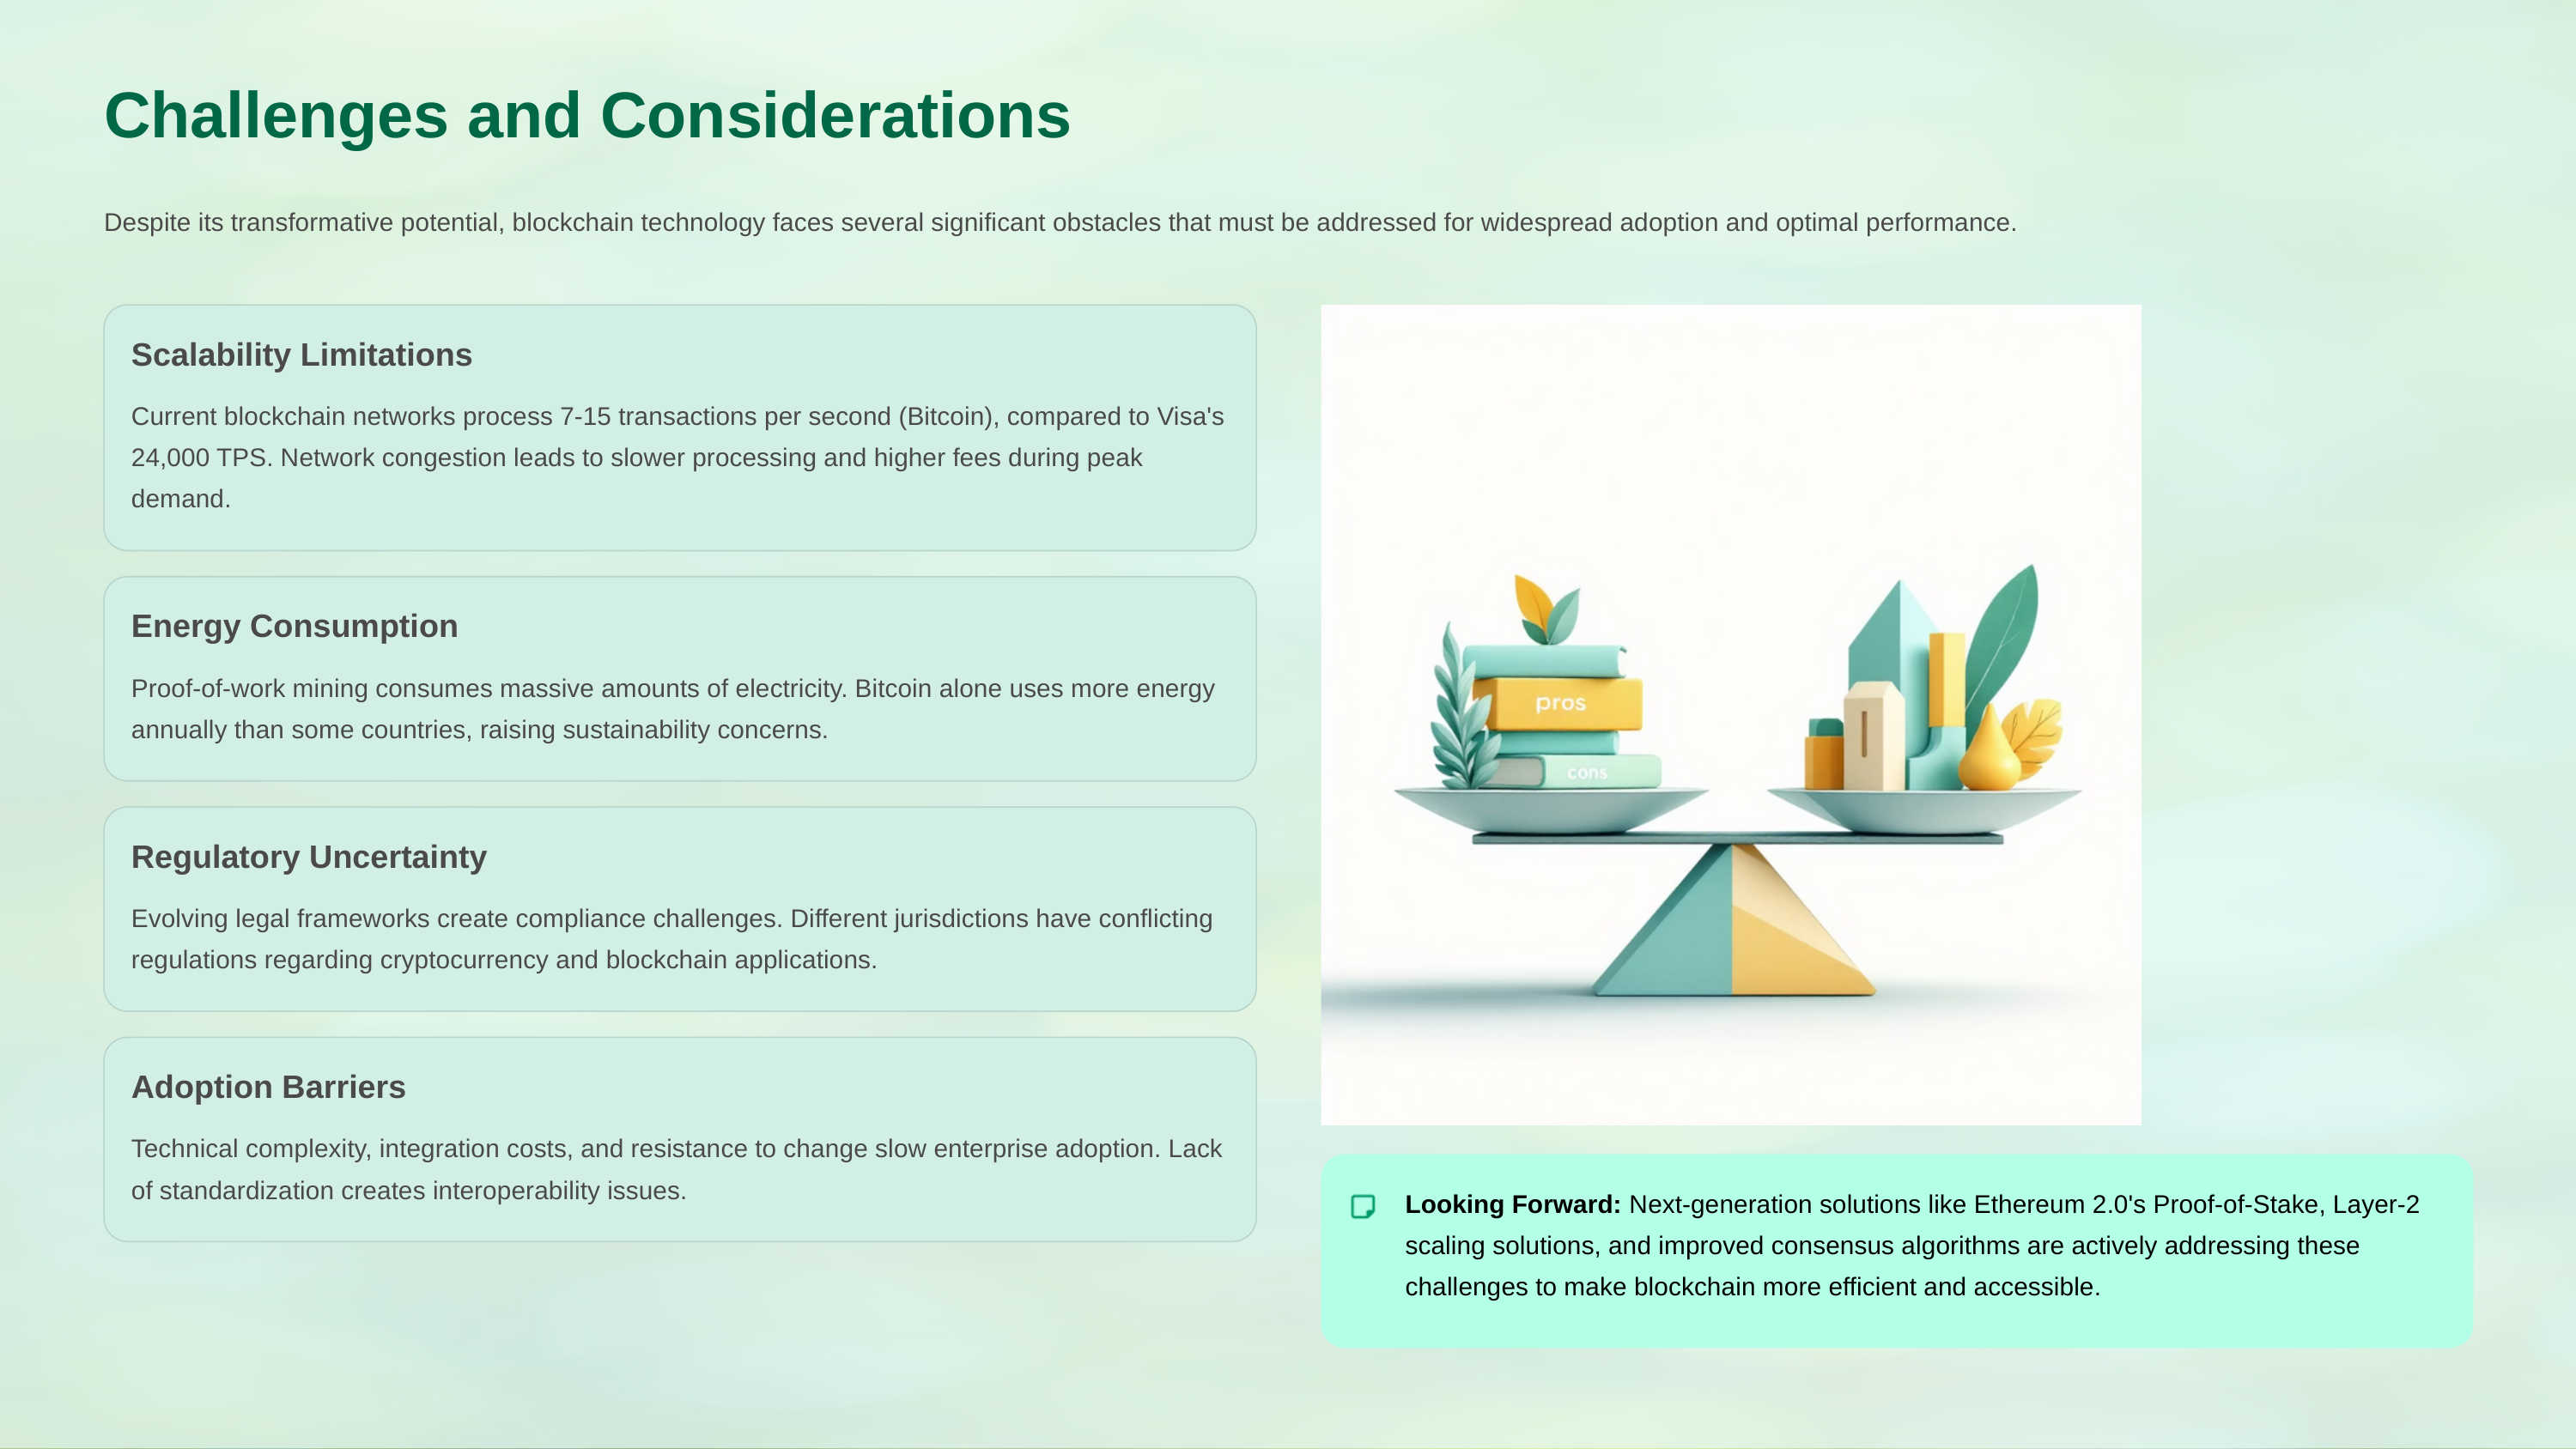

Challenges and Considerations
Despite its transformative potential, blockchain technology faces several significant obstacles that must be addressed for widespread adoption and optimal performance.

Scalability Limitations
Current blockchain networks process 7-15 transactions per second (Bitcoin), compared to Visa's 24,000 TPS. Network congestion leads to slower processing and higher fees during peak demand.

Energy Consumption
Proof-of-work mining consumes massive amounts of electricity. Bitcoin alone uses more energy annually than some countries, raising sustainability concerns.

Regulatory Uncertainty
Evolving legal frameworks create compliance challenges. Different jurisdictions have conflicting regulations regarding cryptocurrency and blockchain applications.

Adoption Barriers
Technical complexity, integration costs, and resistance to change slow enterprise adoption. Lack of standardization creates interoperability issues.

Looking Forward: Next-generation solutions like Ethereum 2.0's Proof-of-Stake, Layer-2 scaling solutions, and improved consensus algorithms are actively addressing these challenges to make blockchain more efficient and accessible.